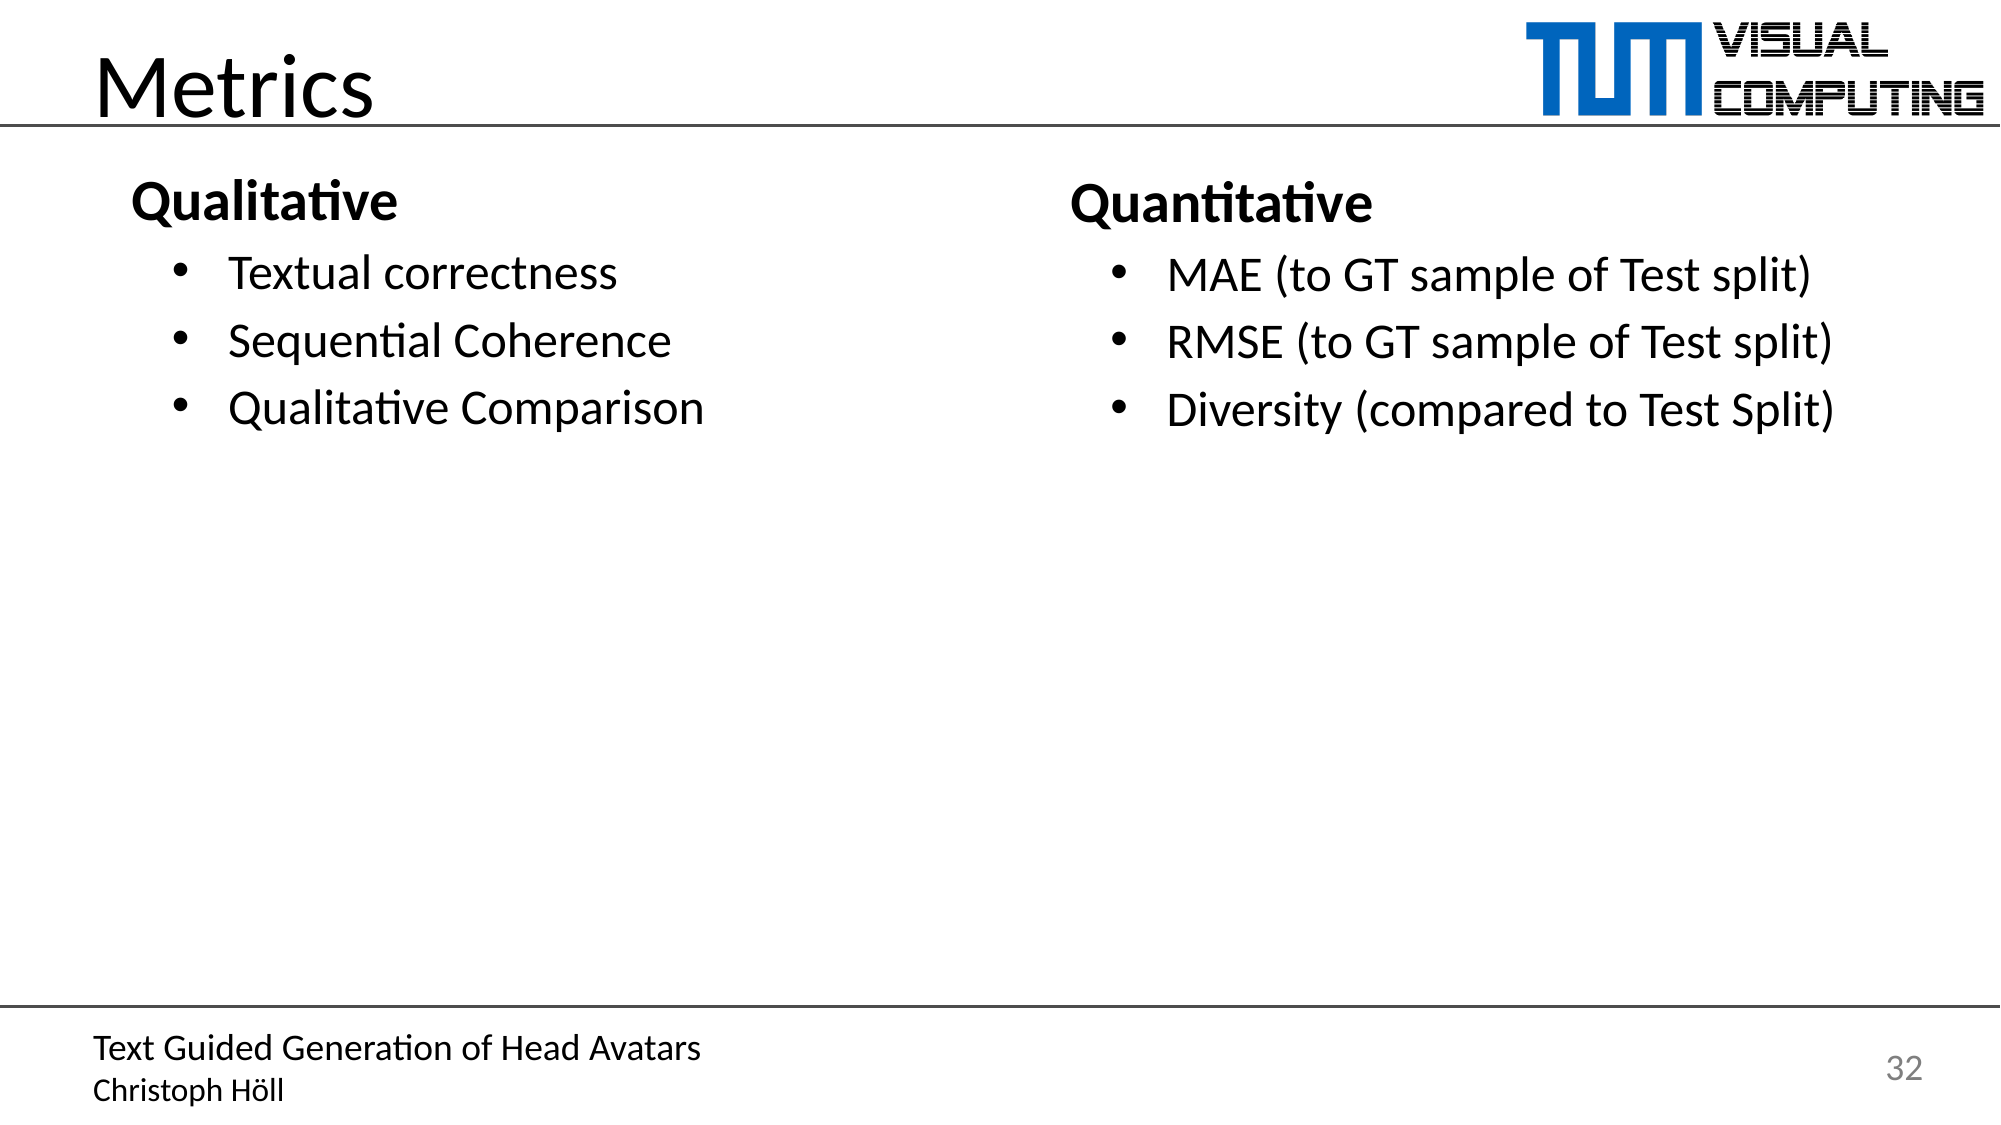

# Metrics
Qualitative
Textual correctness
Sequential Coherence
Qualitative Comparison

Quantitative
MAE (to GT sample of Test split)
RMSE (to GT sample of Test split)
Diversity (compared to Test Split)